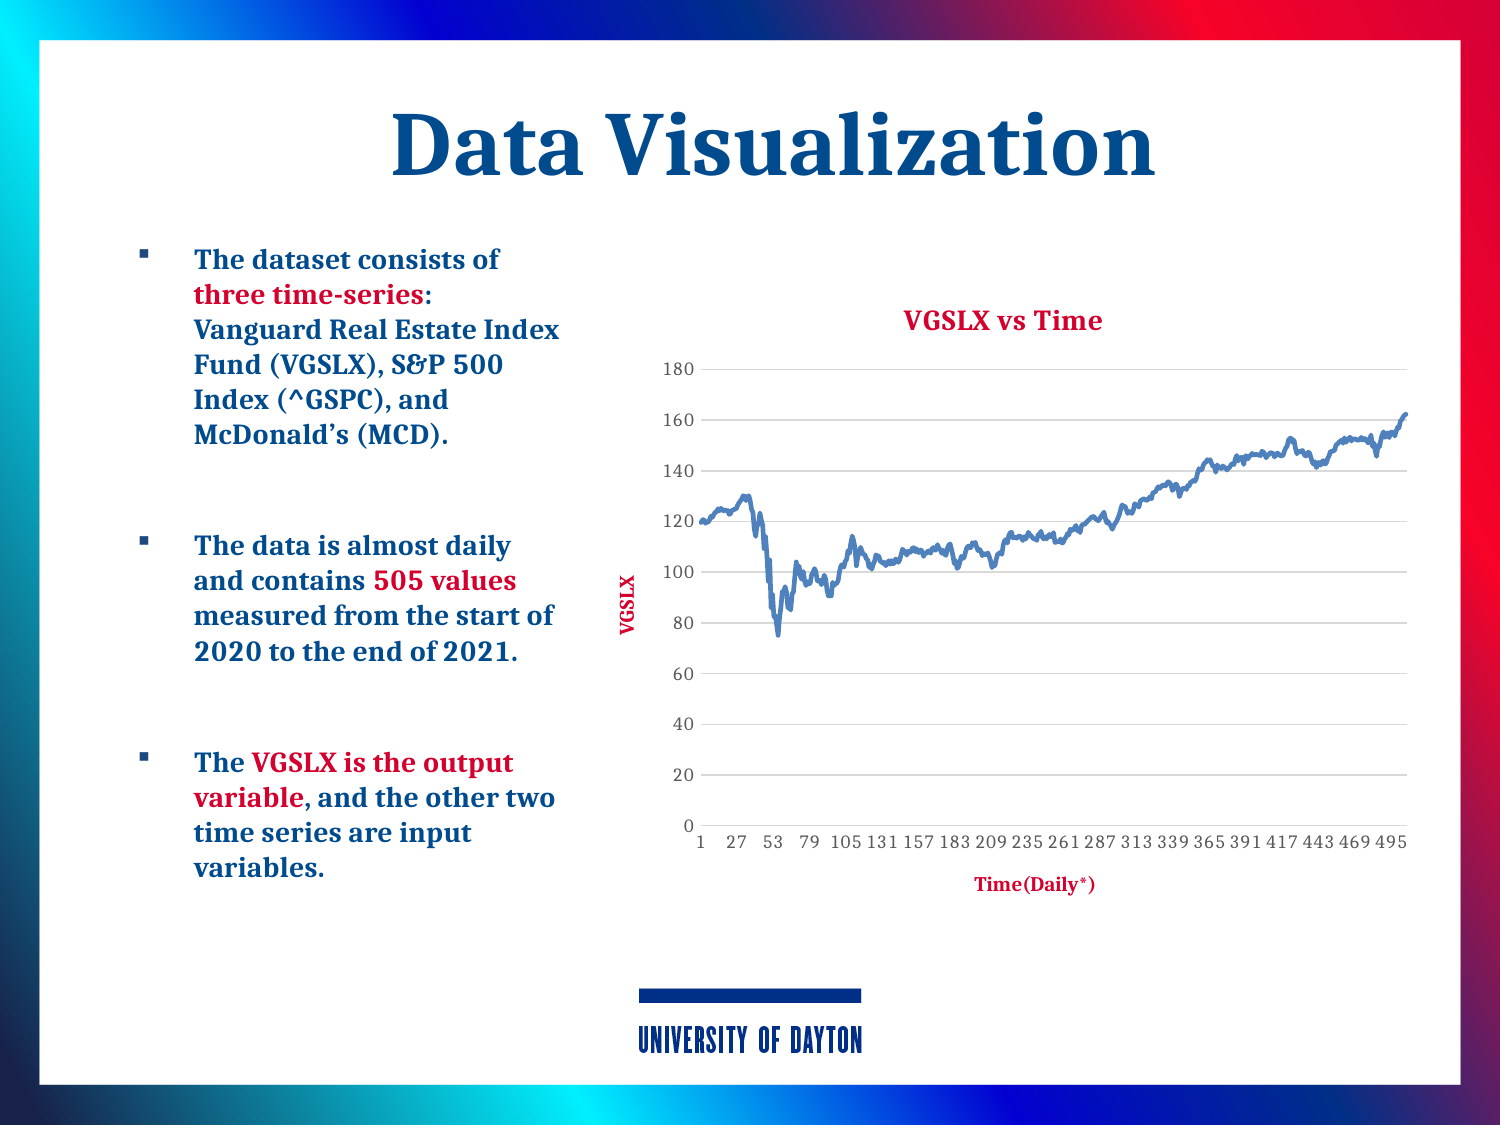

# Data Visualization
The dataset consists of three time-series: Vanguard Real Estate Index Fund (VGSLX), S&P 500 Index (^GSPC), and McDonald’s (MCD).
The data is almost daily and contains 505 values measured from the start of 2020 to the end of 2021.
The VGSLX is the output variable, and the other two time series are input variables.

### Chart: VGSLX vs Time

| Category |  |
|---|---|